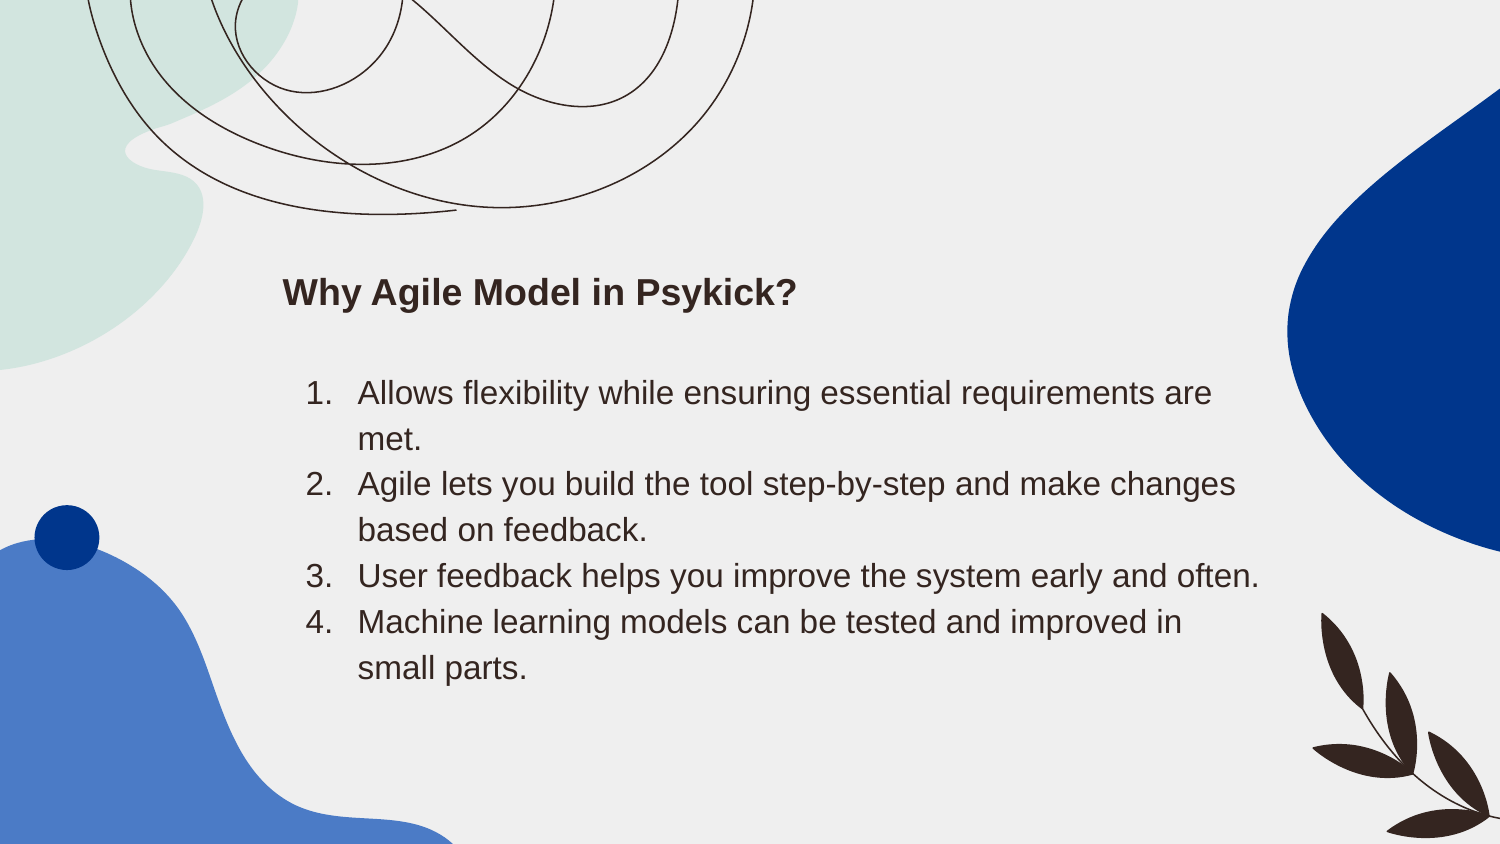

Why Agile Model in Psykick?

Allows flexibility while ensuring essential requirements are met.
Agile lets you build the tool step-by-step and make changes based on feedback.
User feedback helps you improve the system early and often.
Machine learning models can be tested and improved in small parts.